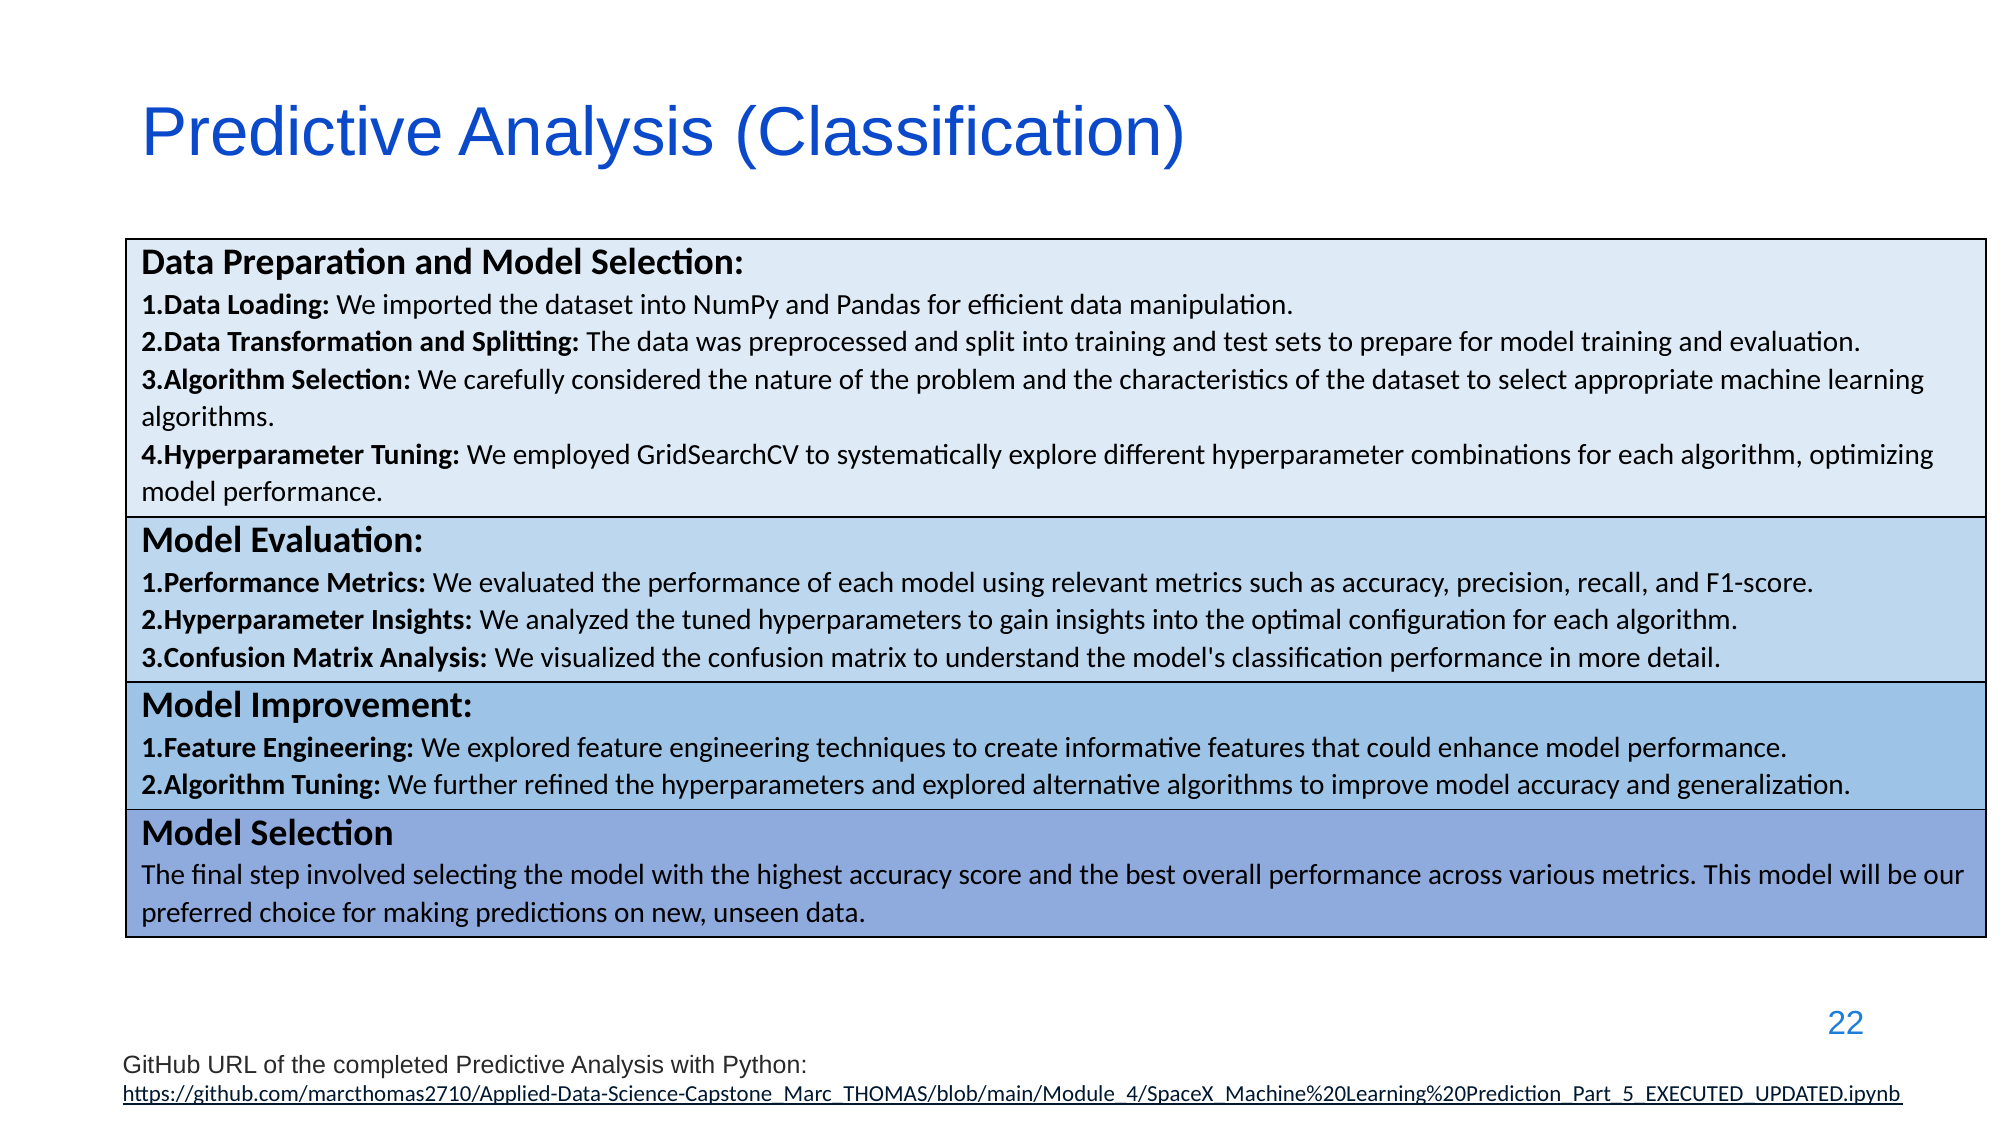

Predictive Analysis (Classification)
| Data Preparation and Model Selection: Data Loading: We imported the dataset into NumPy and Pandas for efficient data manipulation. Data Transformation and Splitting: The data was preprocessed and split into training and test sets to prepare for model training and evaluation. Algorithm Selection: We carefully considered the nature of the problem and the characteristics of the dataset to select appropriate machine learning algorithms. Hyperparameter Tuning: We employed GridSearchCV to systematically explore different hyperparameter combinations for each algorithm, optimizing model performance. |
| --- |
| Model Evaluation: Performance Metrics: We evaluated the performance of each model using relevant metrics such as accuracy, precision, recall, and F1-score. Hyperparameter Insights: We analyzed the tuned hyperparameters to gain insights into the optimal configuration for each algorithm. Confusion Matrix Analysis: We visualized the confusion matrix to understand the model's classification performance in more detail. |
| Model Improvement: Feature Engineering: We explored feature engineering techniques to create informative features that could enhance model performance. Algorithm Tuning: We further refined the hyperparameters and explored alternative algorithms to improve model accuracy and generalization. |
| Model Selection The final step involved selecting the model with the highest accuracy score and the best overall performance across various metrics. This model will be our preferred choice for making predictions on new, unseen data. |
22
GitHub URL of the completed Predictive Analysis with Python:
https://github.com/marcthomas2710/Applied-Data-Science-Capstone_Marc_THOMAS/blob/main/Module_4/SpaceX_Machine%20Learning%20Prediction_Part_5_EXECUTED_UPDATED.ipynb